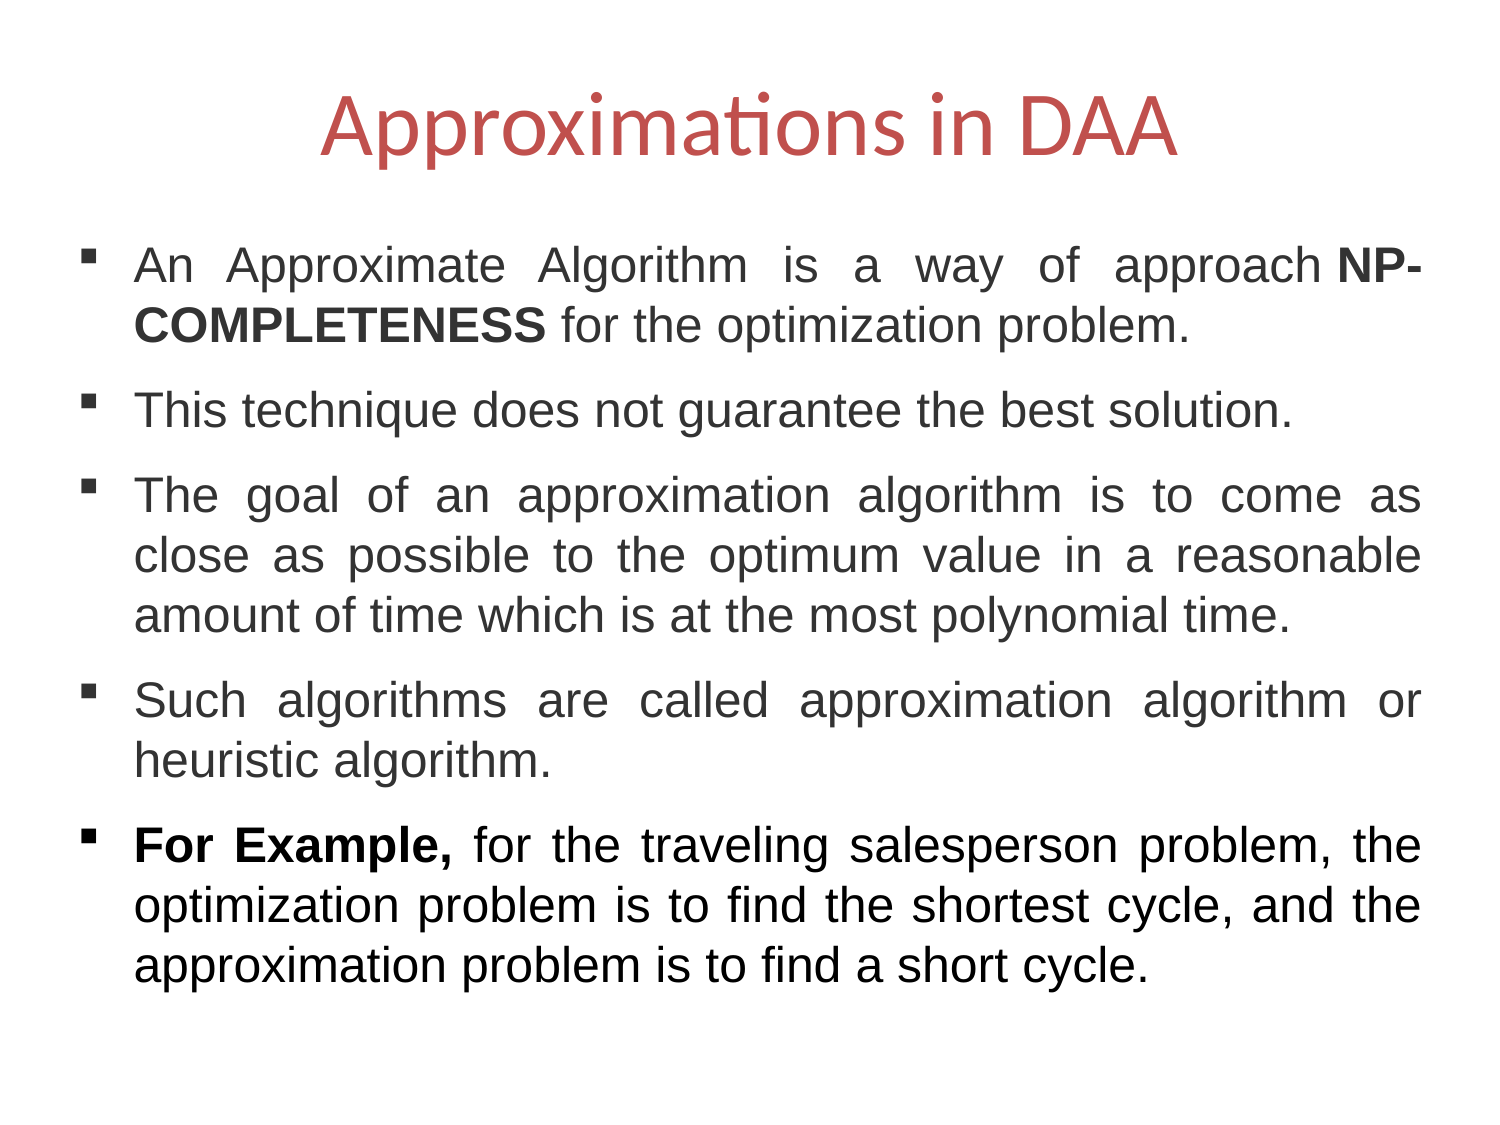

# Approximations in DAA
An Approximate Algorithm is a way of approach NP-COMPLETENESS for the optimization problem.
This technique does not guarantee the best solution.
The goal of an approximation algorithm is to come as close as possible to the optimum value in a reasonable amount of time which is at the most polynomial time.
Such algorithms are called approximation algorithm or heuristic algorithm.
For Example, for the traveling salesperson problem, the optimization problem is to find the shortest cycle, and the approximation problem is to find a short cycle.